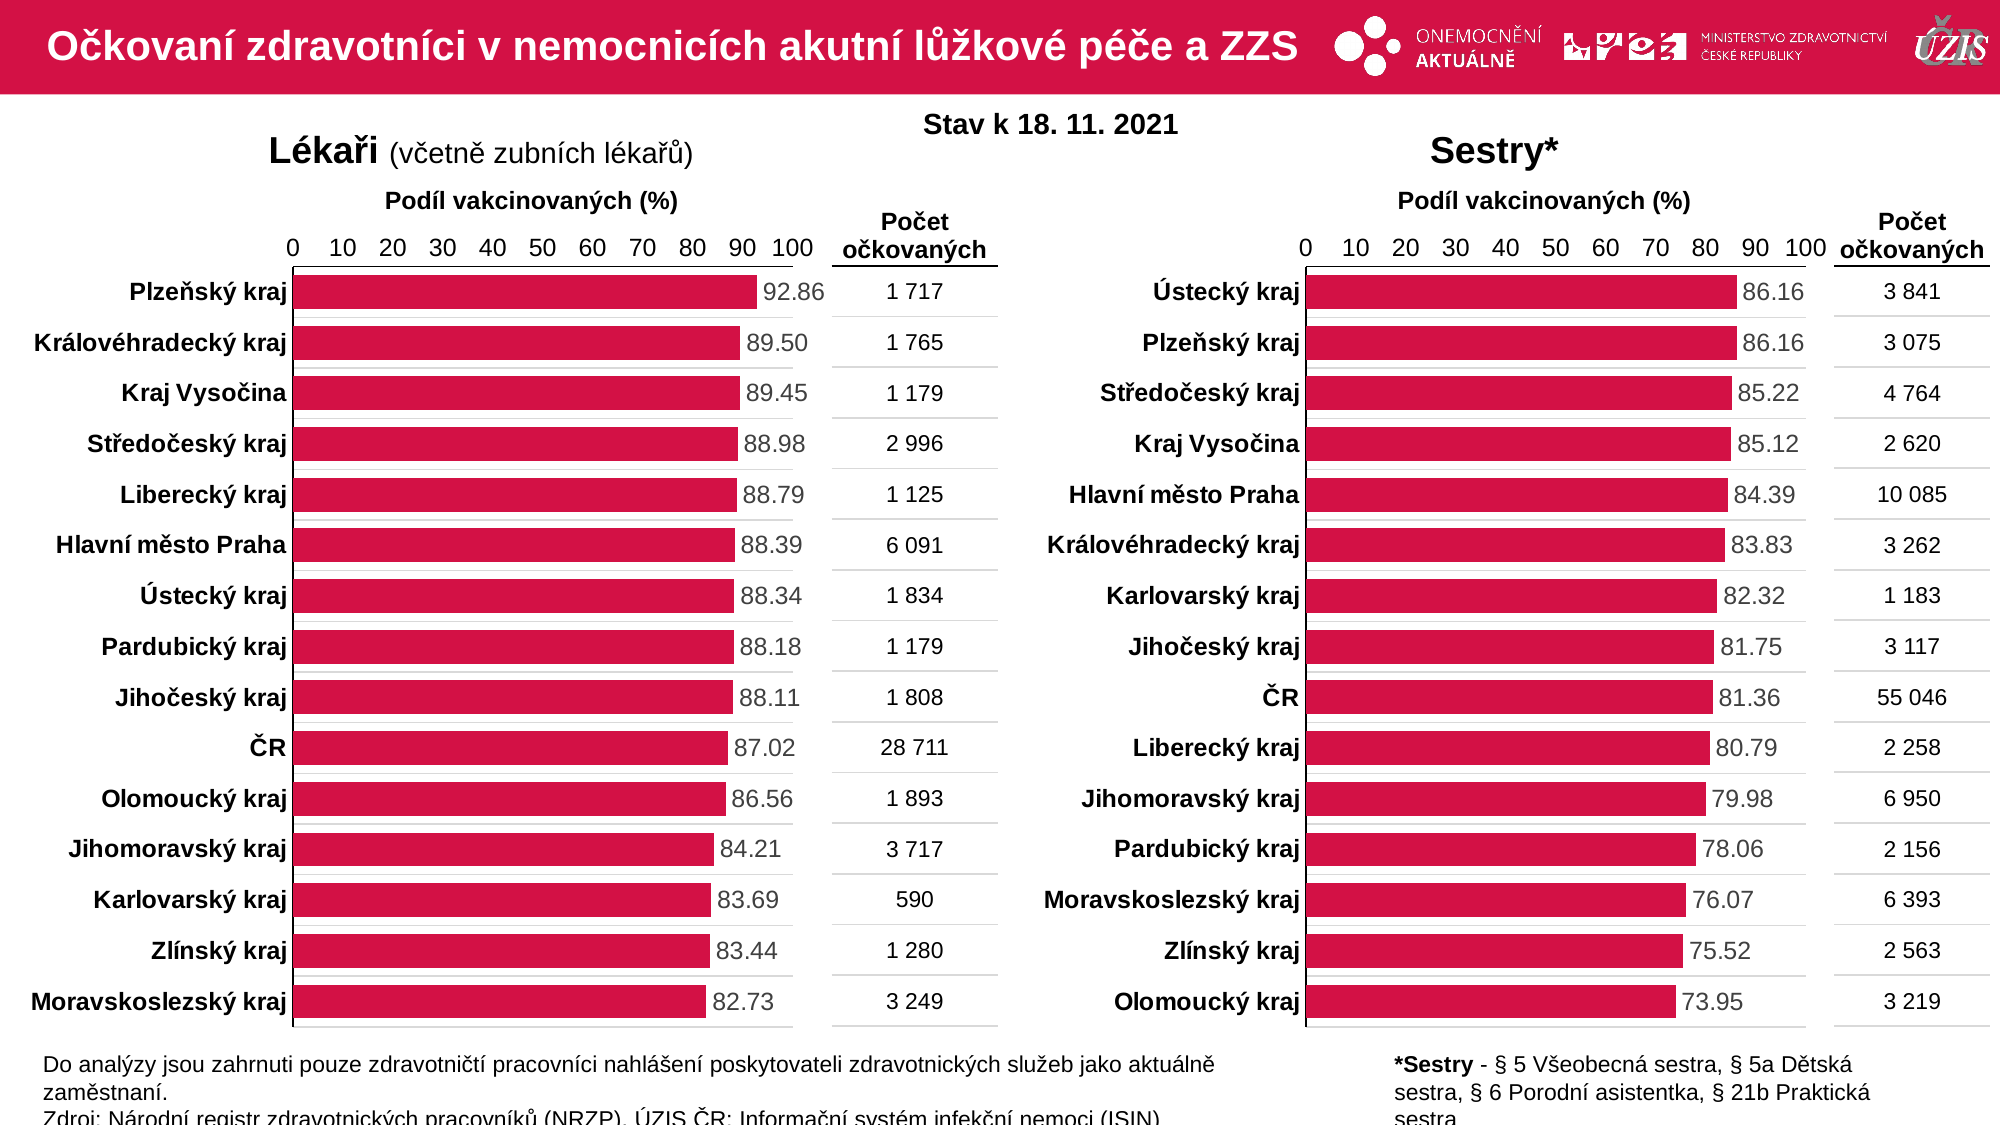

# Očkovaní zdravotníci v nemocnicích akutní lůžkové péče a ZZS
Stav k 18. 11. 2021
Lékaři (včetně zubních lékařů)
Sestry*
Podíl vakcinovaných (%)
Podíl vakcinovaných (%)
| Počet očkovaných |
| --- |
| 3 841 |
| 3 075 |
| 4 764 |
| 2 620 |
| 10 085 |
| 3 262 |
| 1 183 |
| 3 117 |
| 55 046 |
| 2 258 |
| 6 950 |
| 2 156 |
| 6 393 |
| 2 563 |
| 3 219 |
| Počet očkovaných |
| --- |
| 1 717 |
| 1 765 |
| 1 179 |
| 2 996 |
| 1 125 |
| 6 091 |
| 1 834 |
| 1 179 |
| 1 808 |
| 28 711 |
| 1 893 |
| 3 717 |
| 590 |
| 1 280 |
| 3 249 |

### Chart

| Category | % |
|---|---|
| Plzeňský kraj | 92.86101 |
| Královéhradecký kraj | 89.50304 |
| Kraj Vysočina | 89.45372 |
| Středočeský kraj | 88.98129 |
| Liberecký kraj | 88.79242 |
| Hlavní město Praha | 88.39065 |
| Ústecký kraj | 88.34297 |
| Pardubický kraj | 88.1825 |
| Jihočeský kraj | 88.10916 |
| ČR | 87.01885 |
| Olomoucký kraj | 86.55693 |
| Jihomoravský kraj | 84.20933 |
| Karlovarský kraj | 83.68794 |
| Zlínský kraj | 83.44198 |
| Moravskoslezský kraj | 82.73491 |

### Chart

| Category | % |
|---|---|
| Ústecký kraj | 86.15971 |
| Plzeňský kraj | 86.15859 |
| Středočeský kraj | 85.22361 |
| Kraj Vysočina | 85.12021 |
| Hlavní město Praha | 84.38624 |
| Královéhradecký kraj | 83.83449 |
| Karlovarský kraj | 82.32429 |
| Jihočeský kraj | 81.74666 |
| ČR | 81.35678 |
| Liberecký kraj | 80.78712 |
| Jihomoravský kraj | 79.97699 |
| Pardubický kraj | 78.05938 |
| Moravskoslezský kraj | 76.07092 |
| Zlínský kraj | 75.51562 |
| Olomoucký kraj | 73.949 |
Do analýzy jsou zahrnuti pouze zdravotničtí pracovníci nahlášení poskytovateli zdravotnických služeb jako aktuálně zaměstnaní.
Zdroj: Národní registr zdravotnických pracovníků (NRZP), ÚZIS ČR; Informační systém infekční nemoci (ISIN)
*Sestry - § 5 Všeobecná sestra, § 5a Dětská sestra, § 6 Porodní asistentka, § 21b Praktická sestra